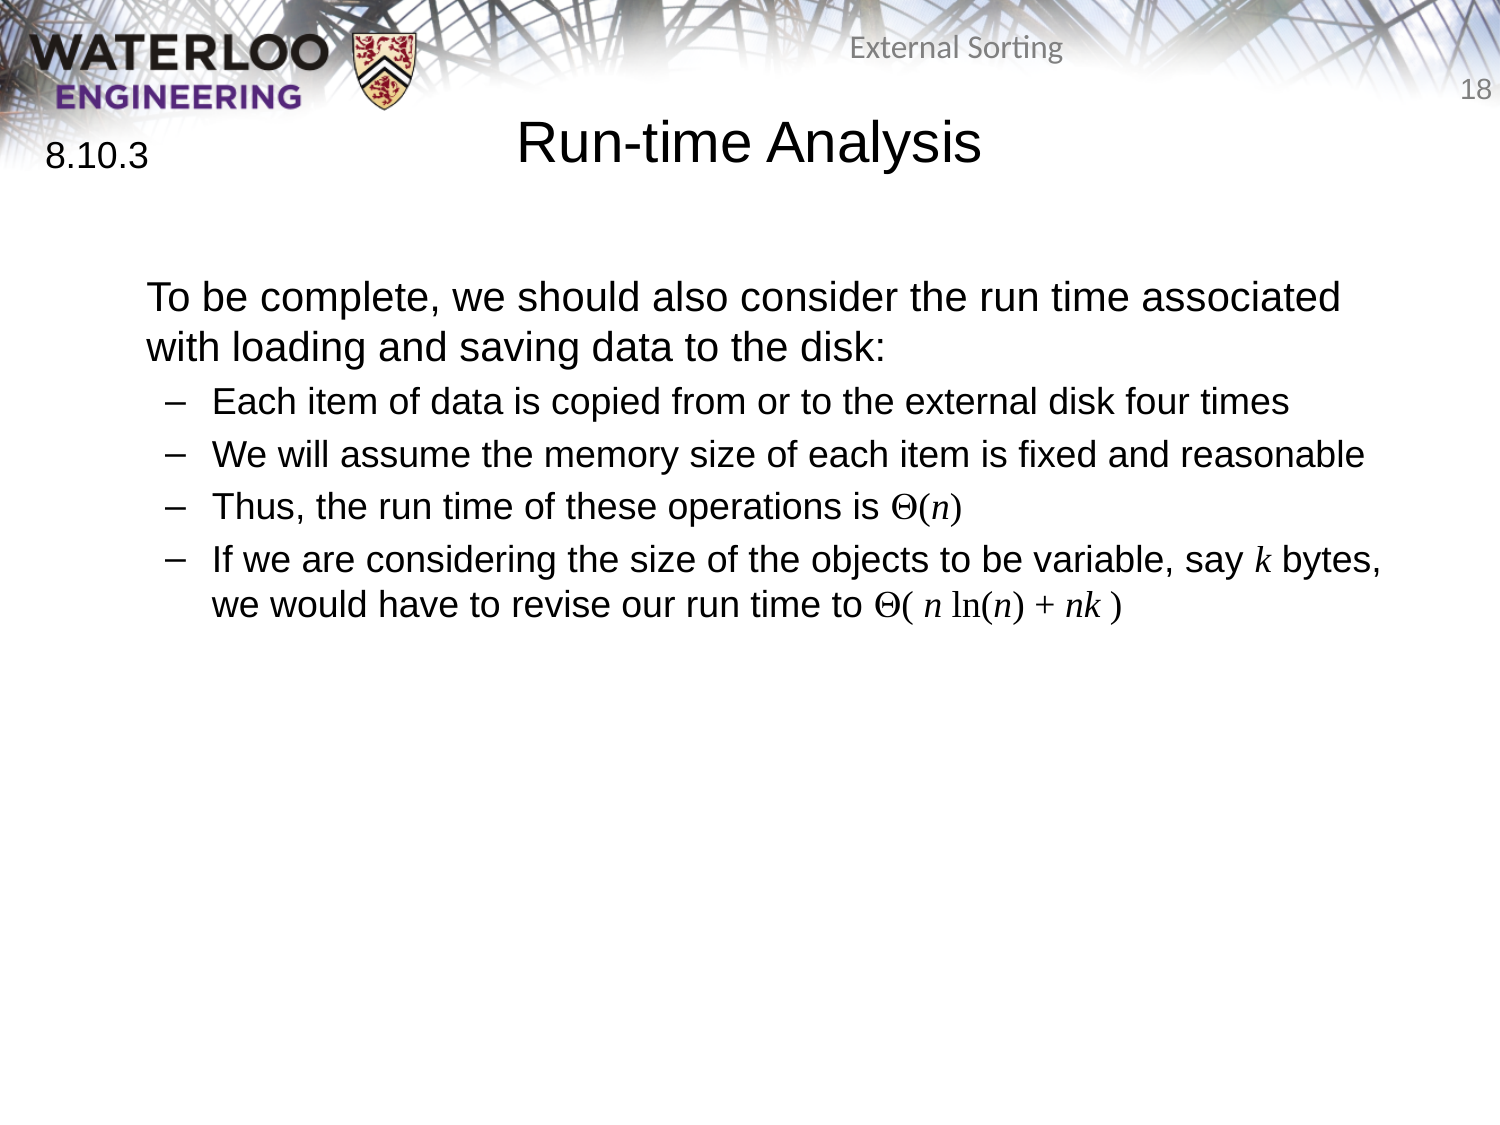

# Run-time Analysis
8.10.3
	To be complete, we should also consider the run time associated with loading and saving data to the disk:
Each item of data is copied from or to the external disk four times
We will assume the memory size of each item is fixed and reasonable
Thus, the run time of these operations is Θ(n)
If we are considering the size of the objects to be variable, say k bytes, we would have to revise our run time to Θ( n ln(n) + nk )